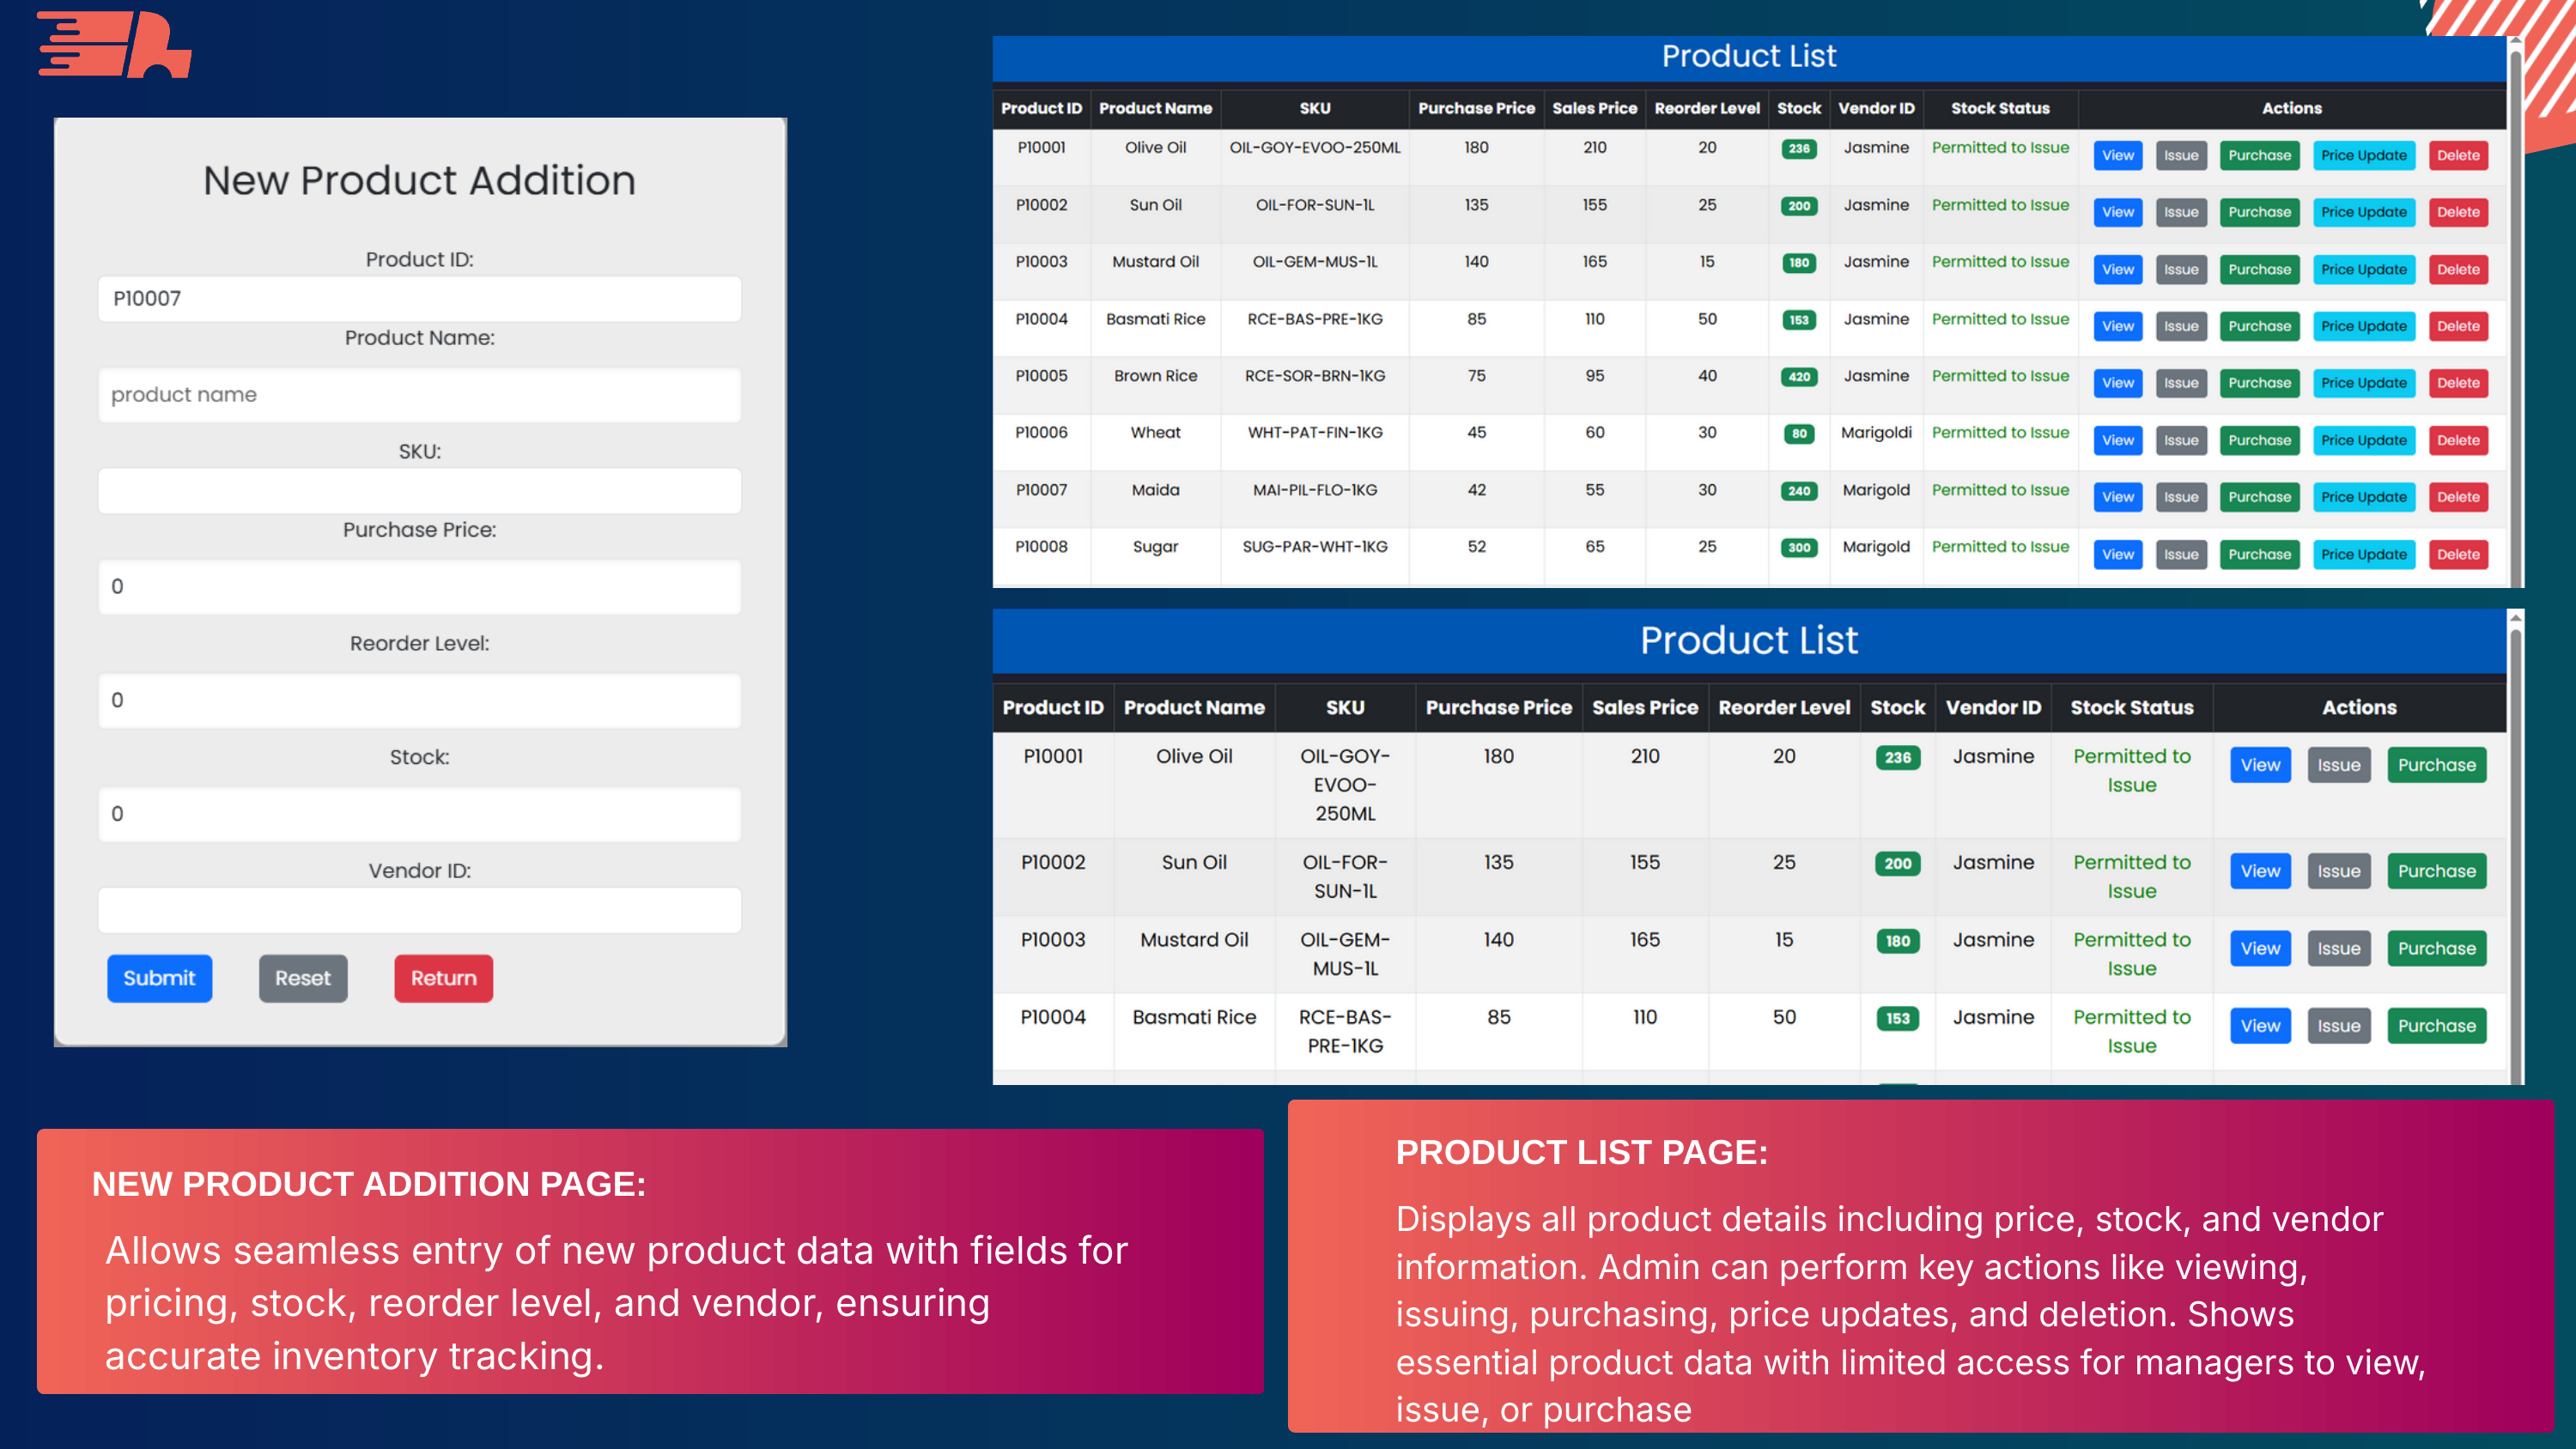

PRODUCT LIST PAGE:
NEW PRODUCT ADDITION PAGE:
Displays all product details including price, stock, and vendor information. Admin can perform key actions like viewing, issuing, purchasing, price updates, and deletion. Shows essential product data with limited access for managers to view, issue, or purchase
Allows seamless entry of new product data with fields for pricing, stock, reorder level, and vendor, ensuring accurate inventory tracking.